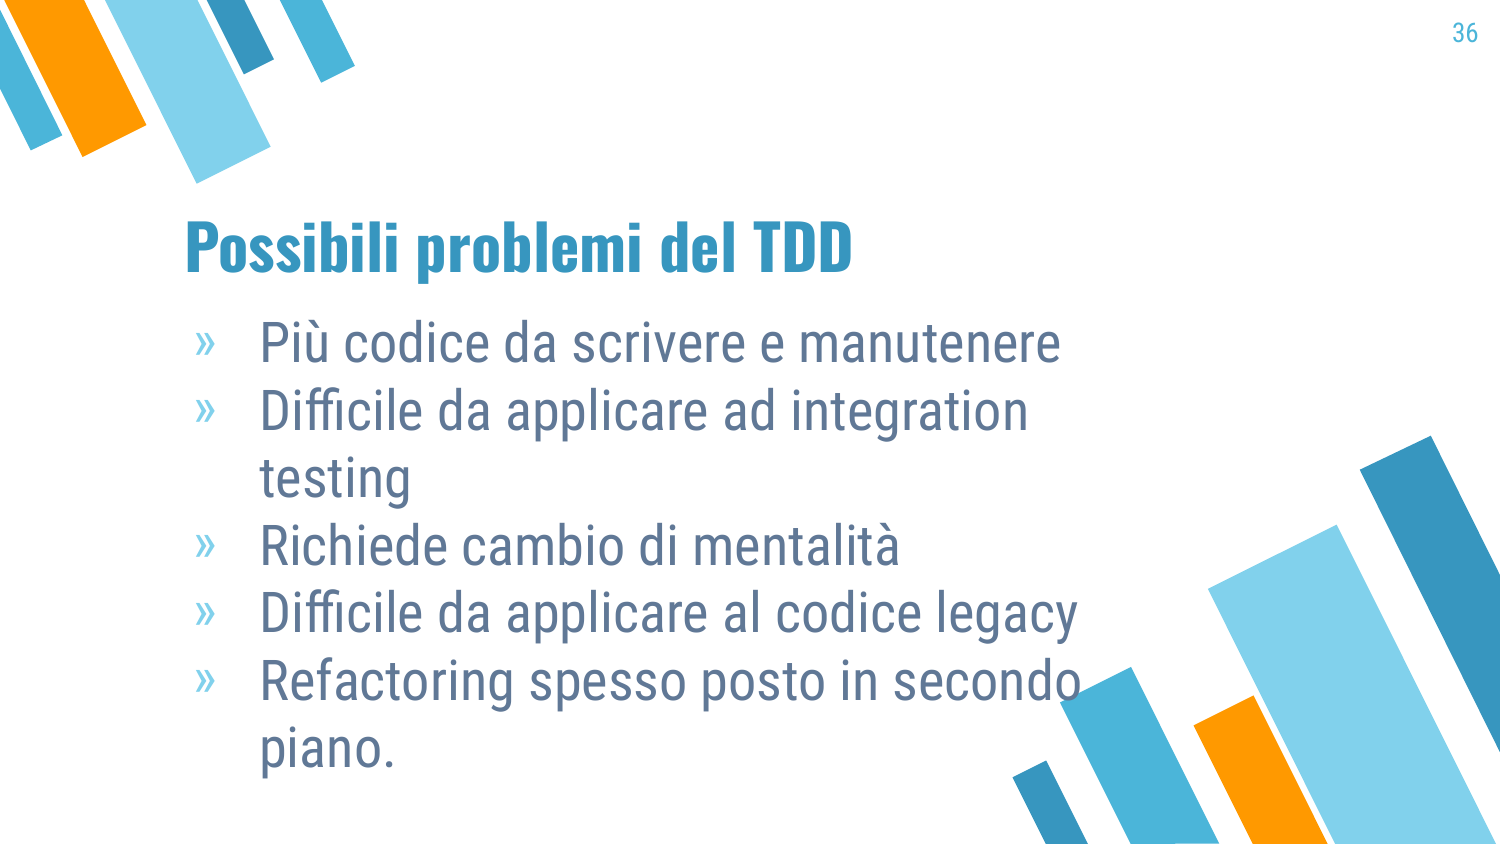

36
# Possibili problemi del TDD
Più codice da scrivere e manutenere
Difficile da applicare ad integration testing
Richiede cambio di mentalità
Difficile da applicare al codice legacy
Refactoring spesso posto in secondo piano.